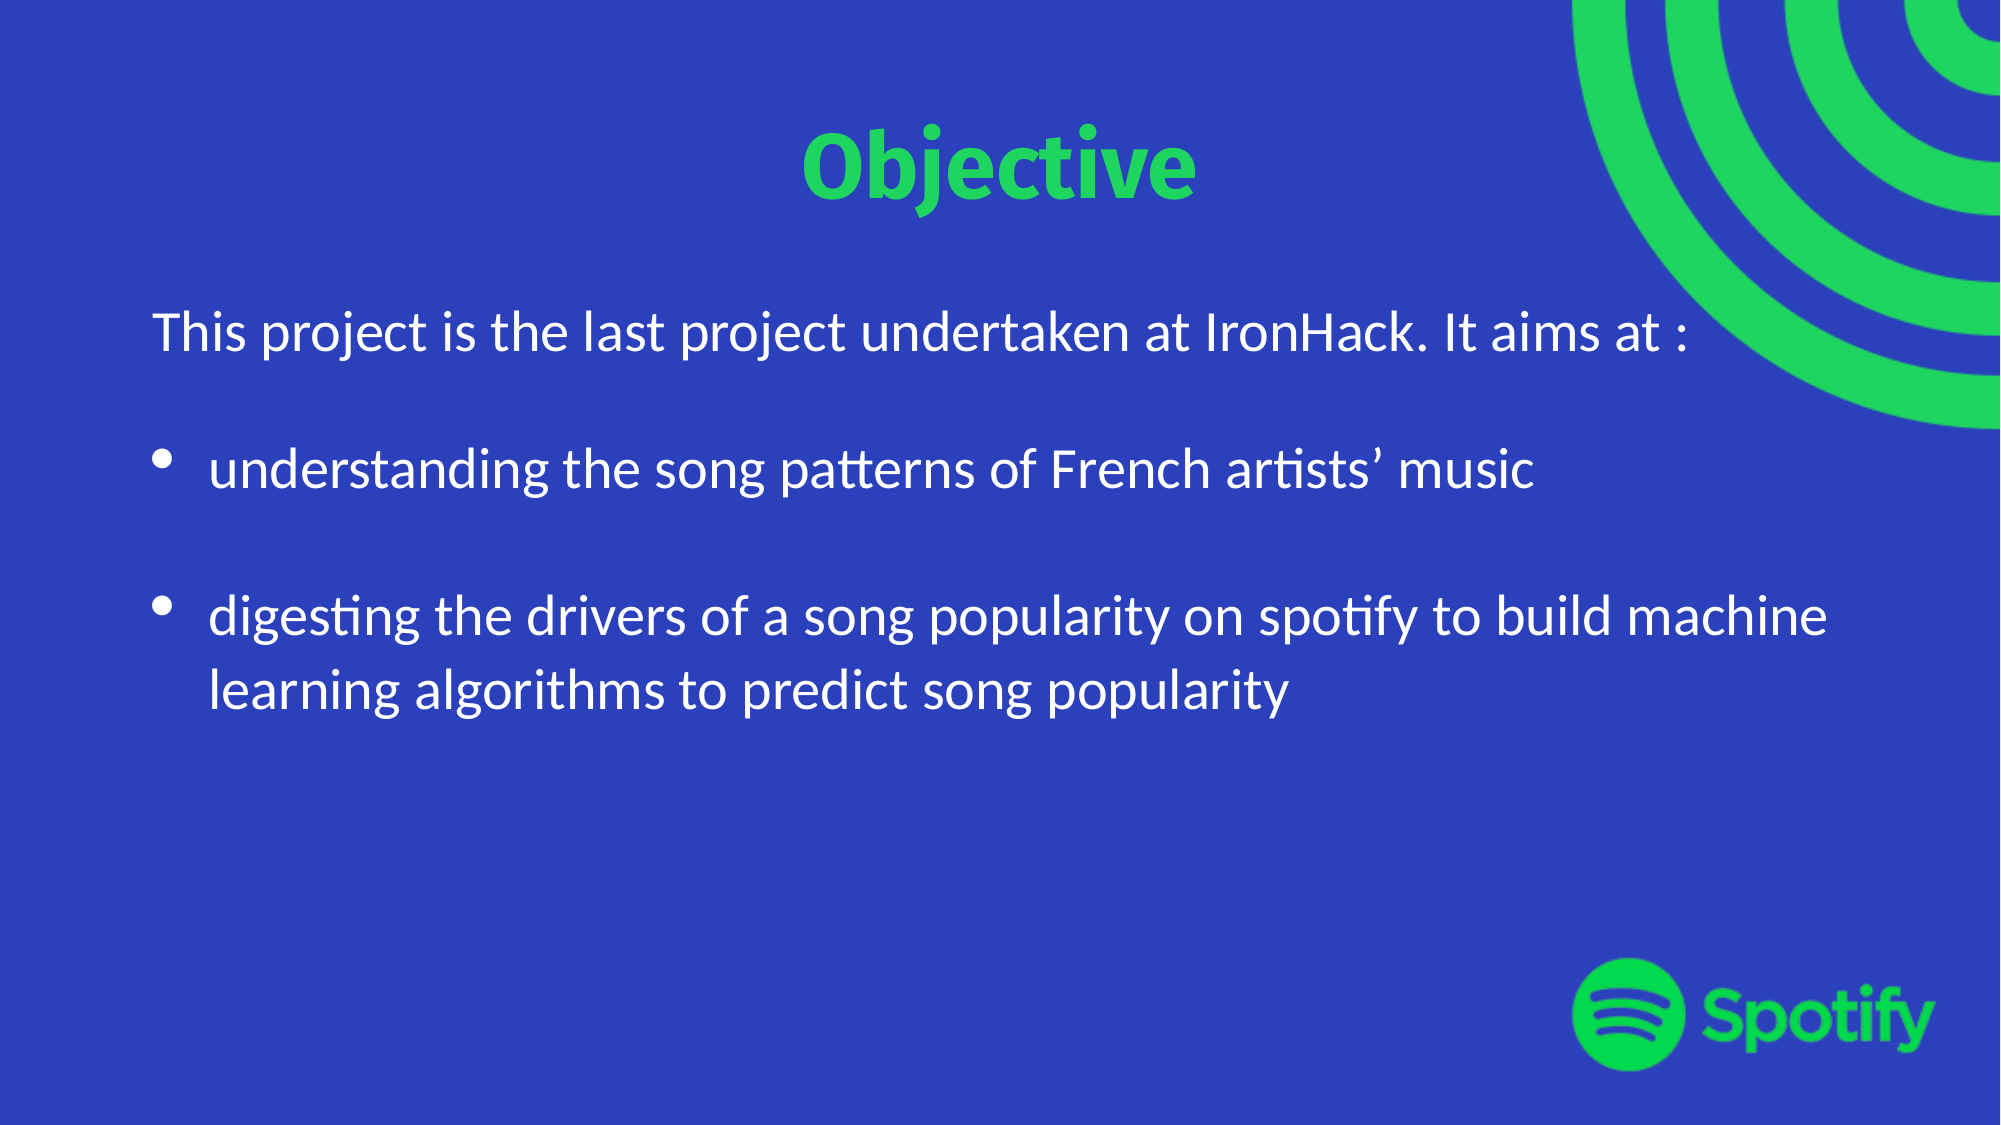

# Objective
This project is the last project undertaken at IronHack. It aims at :

understanding the song patterns of French artists’ music

digesting the drivers of a song popularity on spotify to build machine learning algorithms to predict song popularity